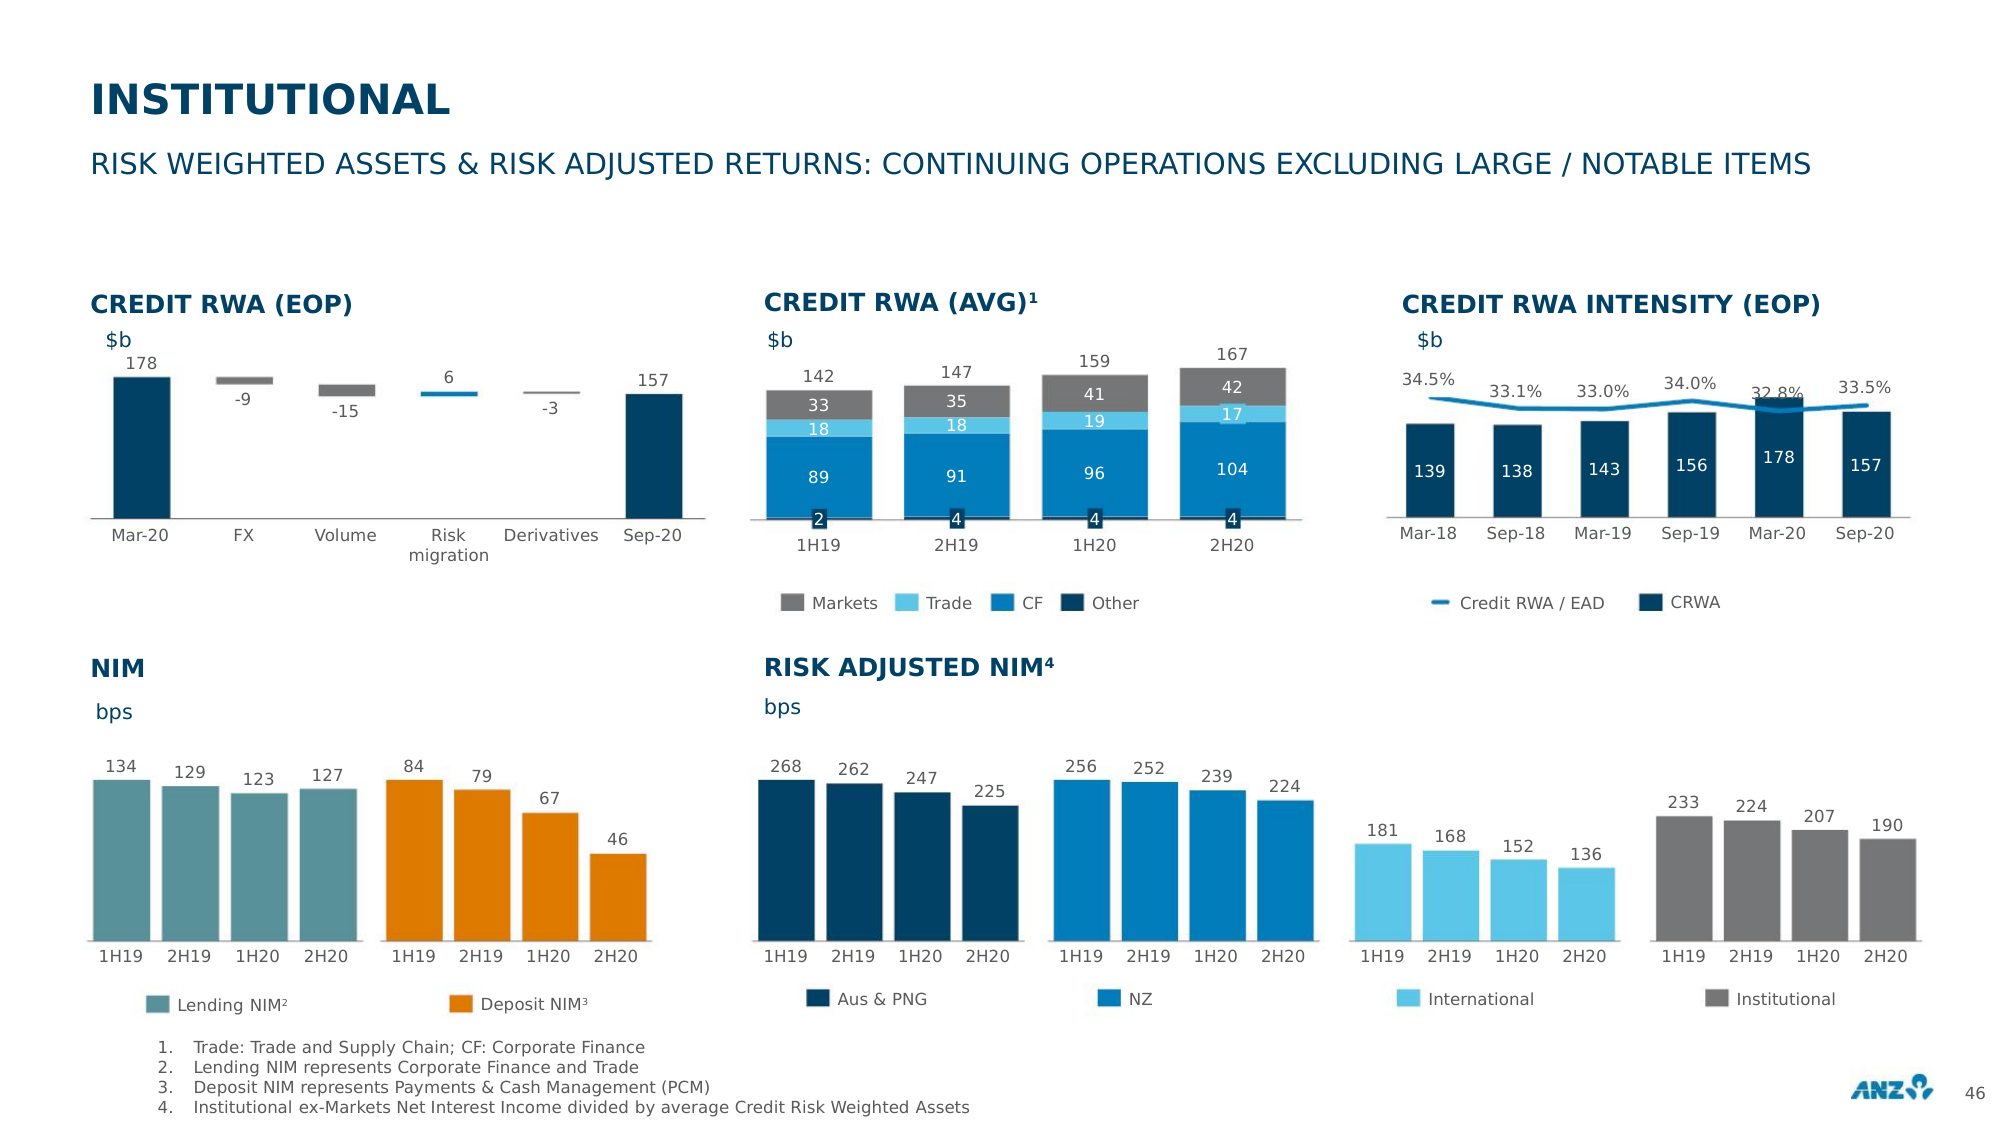

INSTITUTIONAL
RISK WEIGHTED ASSETS & RISK ADJUSTED RETURNS: CONTINUING OPERATIONS EXCLUDING LARGE / NOTABLE ITEMS
CREDIT RWA (AVG)1
CREDIT RWA (EOP)
CREDIT RWA INTENSITY (EOP)
$b
178
$b
$b
167
159
147
142
6
34.5%
157
34.0%
42
17
33.5%
33.1%
33.0%
32.8%
178
41
19
-9
35
18
33
18
-3
-15
157
156
143
104
139
138
96
91
89
4
4
4
2
Mar-18
Sep-18
Mar-19
Sep-19
CRWA
Mar-20
Sep-20
Mar-20
FX
Volume
Risk
migration
Derivatives Sep-20
1H19
2H19
1H20
2H20
Markets
Trade
CF
Other
Credit RWA / EAD
RISK ADJUSTED NIM4
NIM
bps
bps
134
84
268
256
252
262
129
127
79
239
247
123
224
225
67
233
224
207
190
181
168
46
152
136
1H19 2H19 1H20 2H20
Lending NIM2
1H19 2H19 1H20 2H20
Deposit NIM3
1H19 2H19 1H20 2H20
Aus & PNG
1H19 2H19 1H20 2H20
NZ
1H19 2H19 1H20 2H20
International
1H19 2H19 1H20 2H20
Institutional
1. Trade: Trade and Supply Chain; CF: Corporate Finance
2. Lending NIM represents Corporate Finance and Trade
3. Deposit NIM represents Payments & Cash Management (PCM)
46
4. Institutional ex-Markets Net Interest Income divided by average Credit Risk Weighted Assets